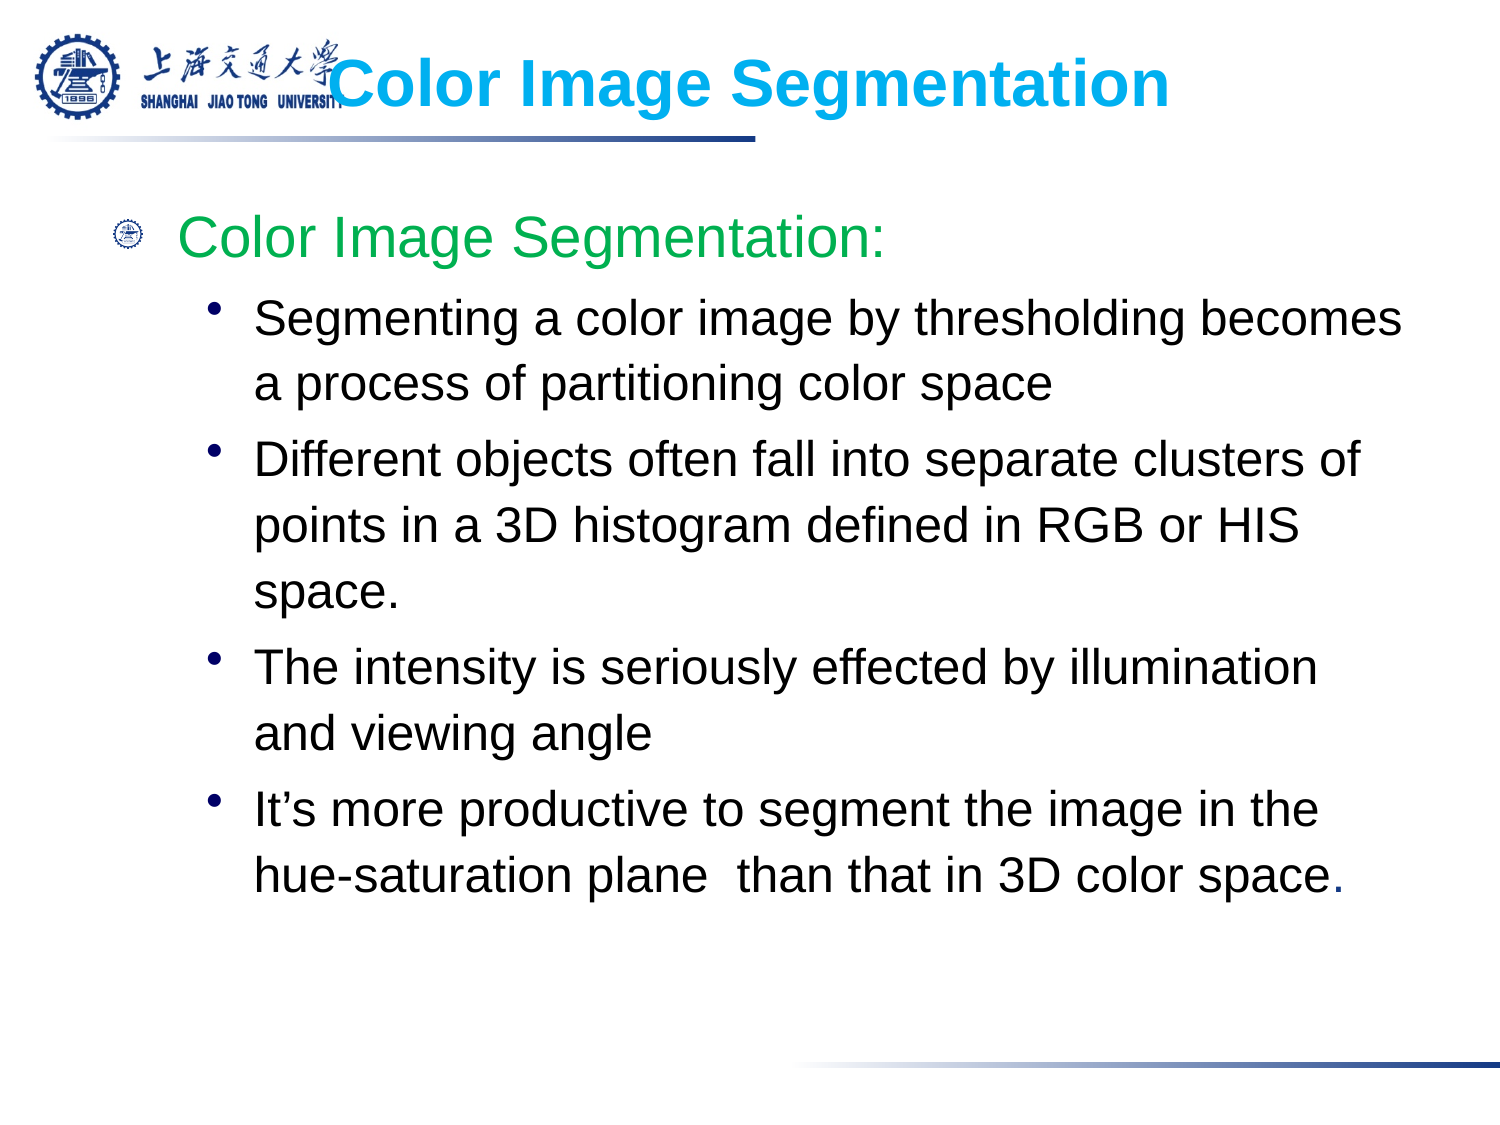

# Color Image Segmentation
Color Image Segmentation:
Segmenting a color image by thresholding becomes a process of partitioning color space
Different objects often fall into separate clusters of points in a 3D histogram defined in RGB or HIS space.
The intensity is seriously effected by illumination and viewing angle
It’s more productive to segment the image in the hue-saturation plane  than that in 3D color space.